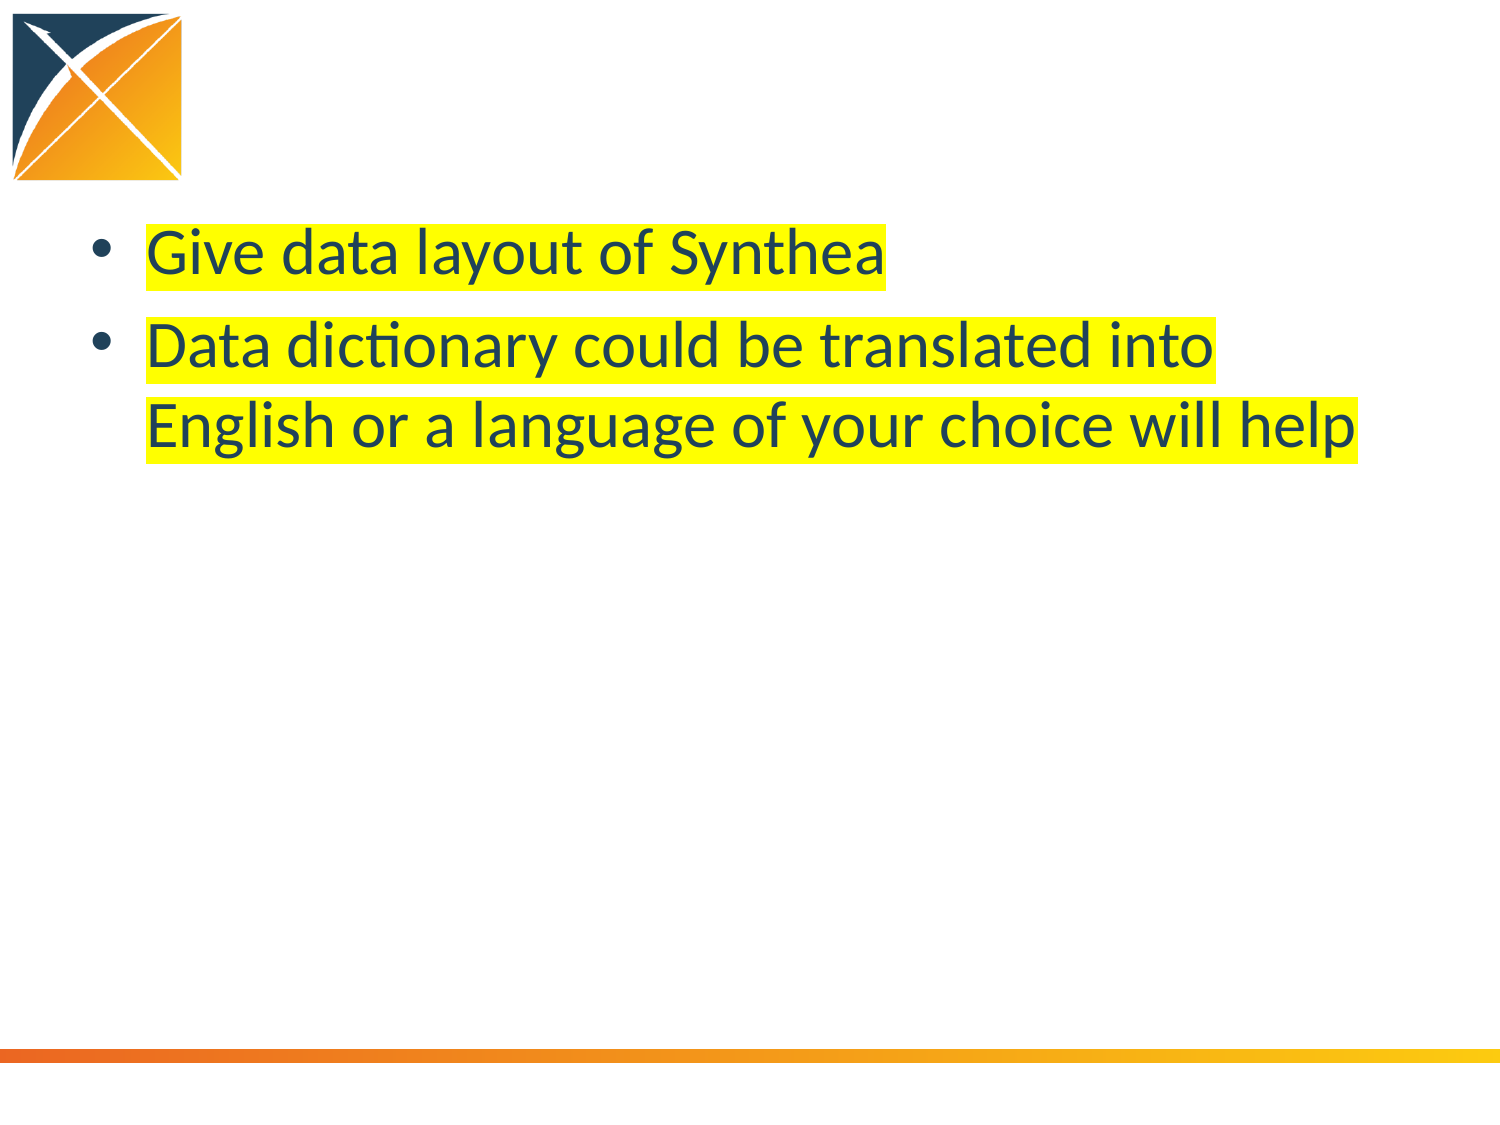

#
Give data layout of Synthea
Data dictionary could be translated into English or a language of your choice will help